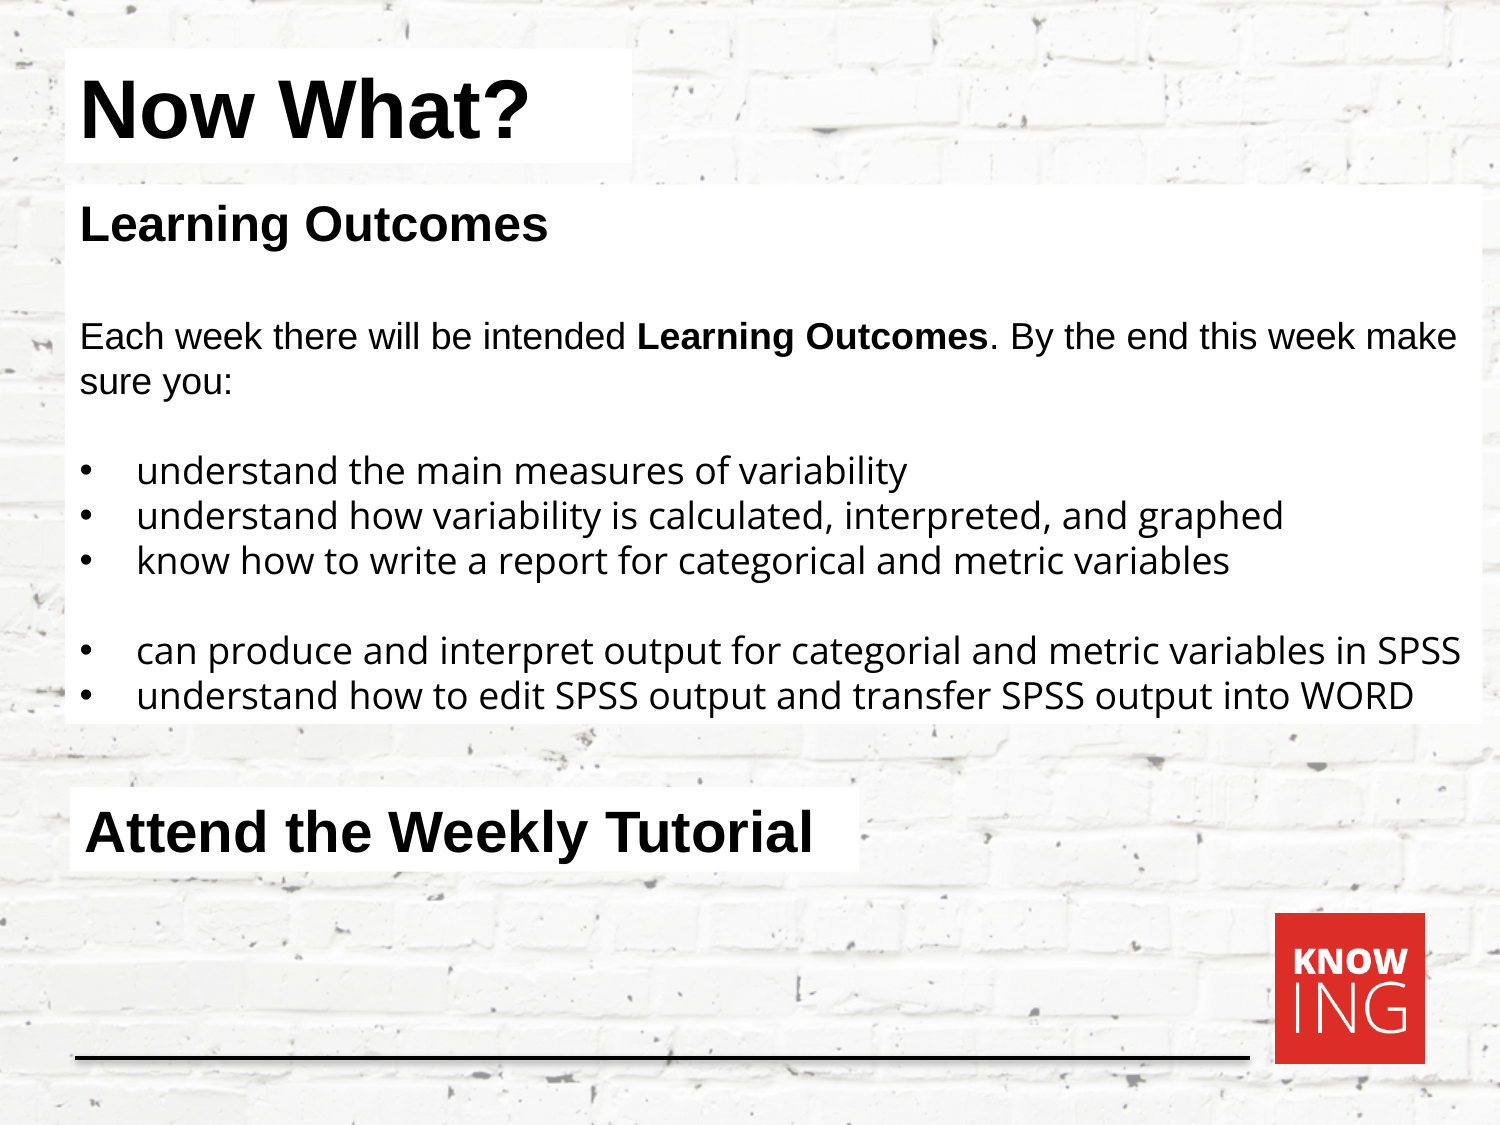

Now What?
Learning Outcomes

Each week there will be intended Learning Outcomes. By the end this week make sure you:

understand the main measures of variability
understand how variability is calculated, interpreted, and graphed
know how to write a report for categorical and metric variables

can produce and interpret output for categorial and metric variables in SPSS
understand how to edit SPSS output and transfer SPSS output into WORD
Attend the Weekly Tutorial